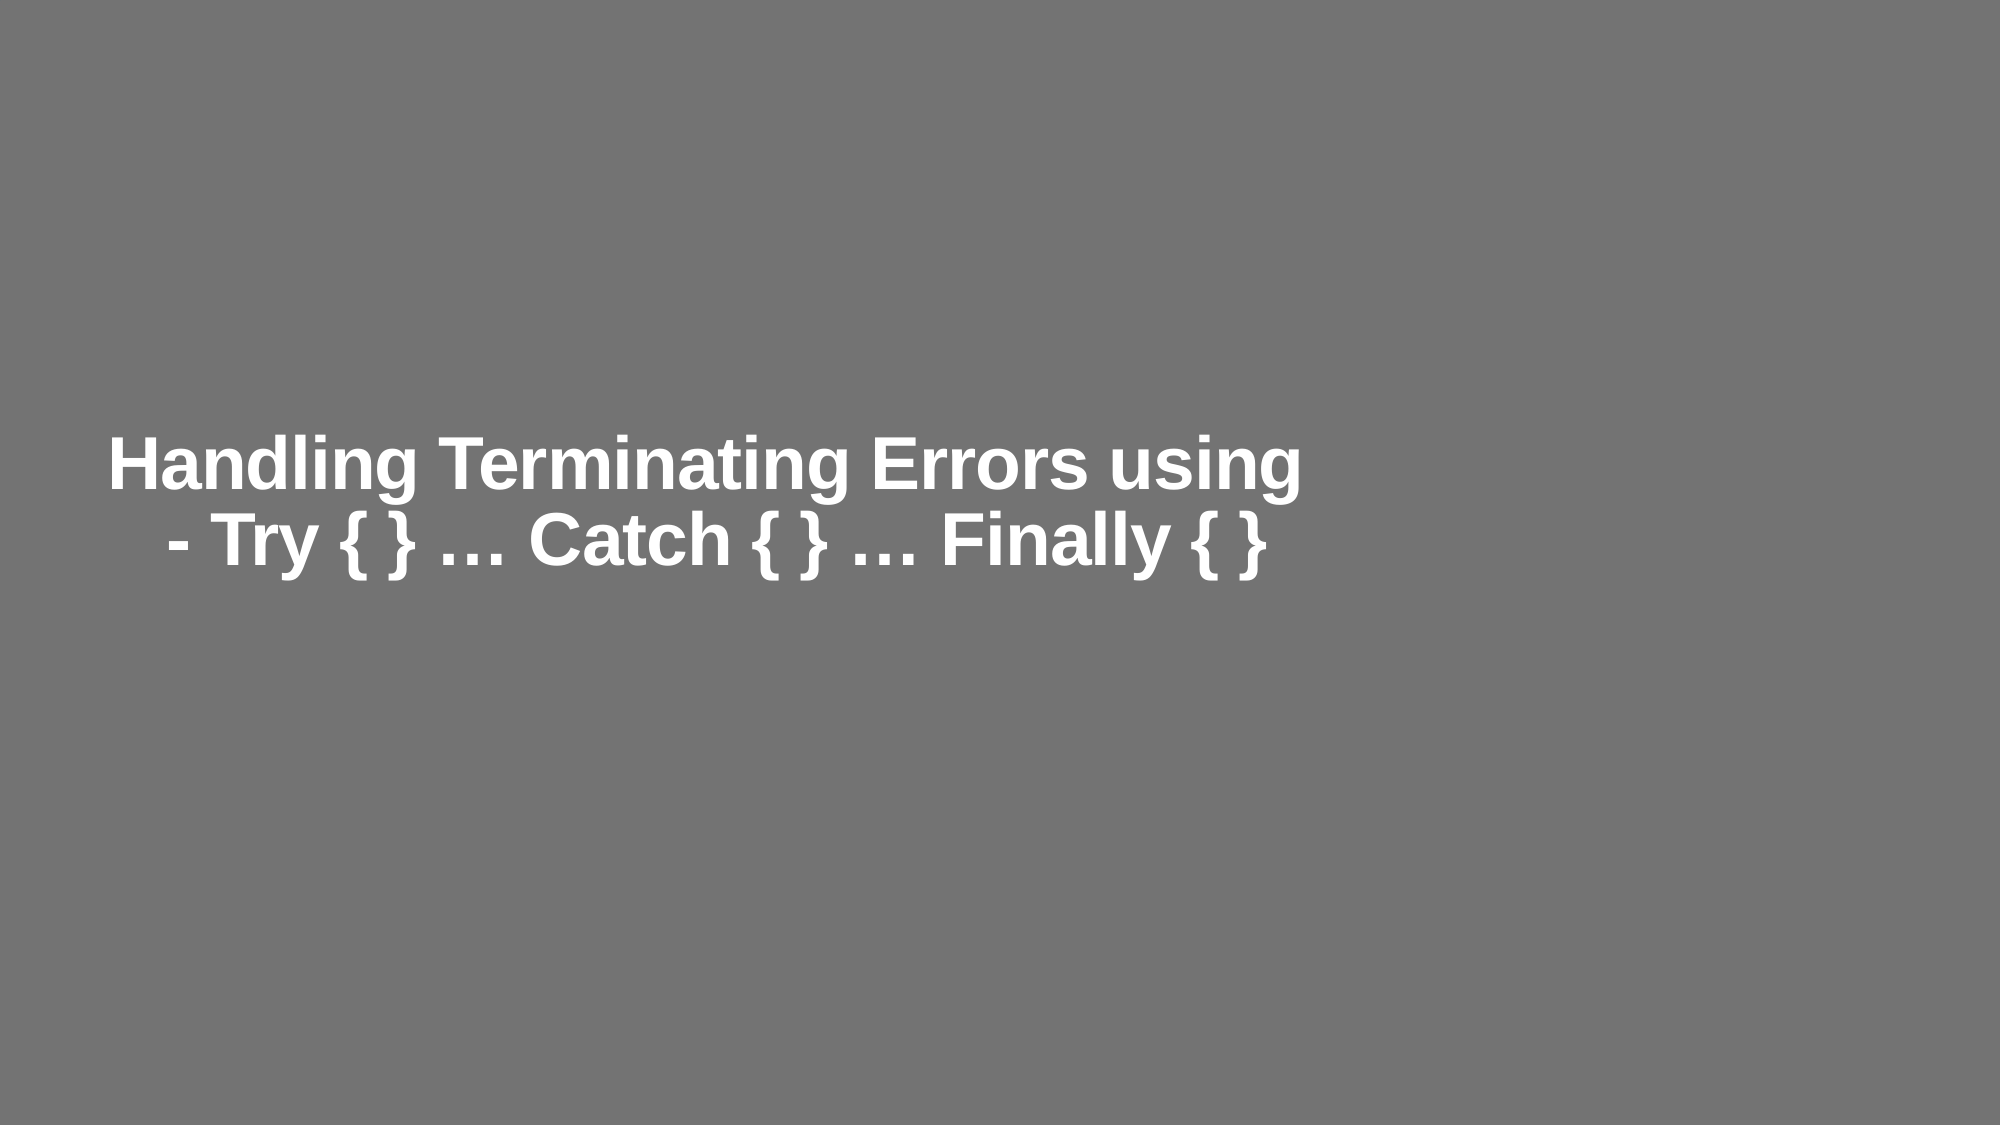

# Handling Terminating Errors using - Try { } … Catch { } … Finally { }